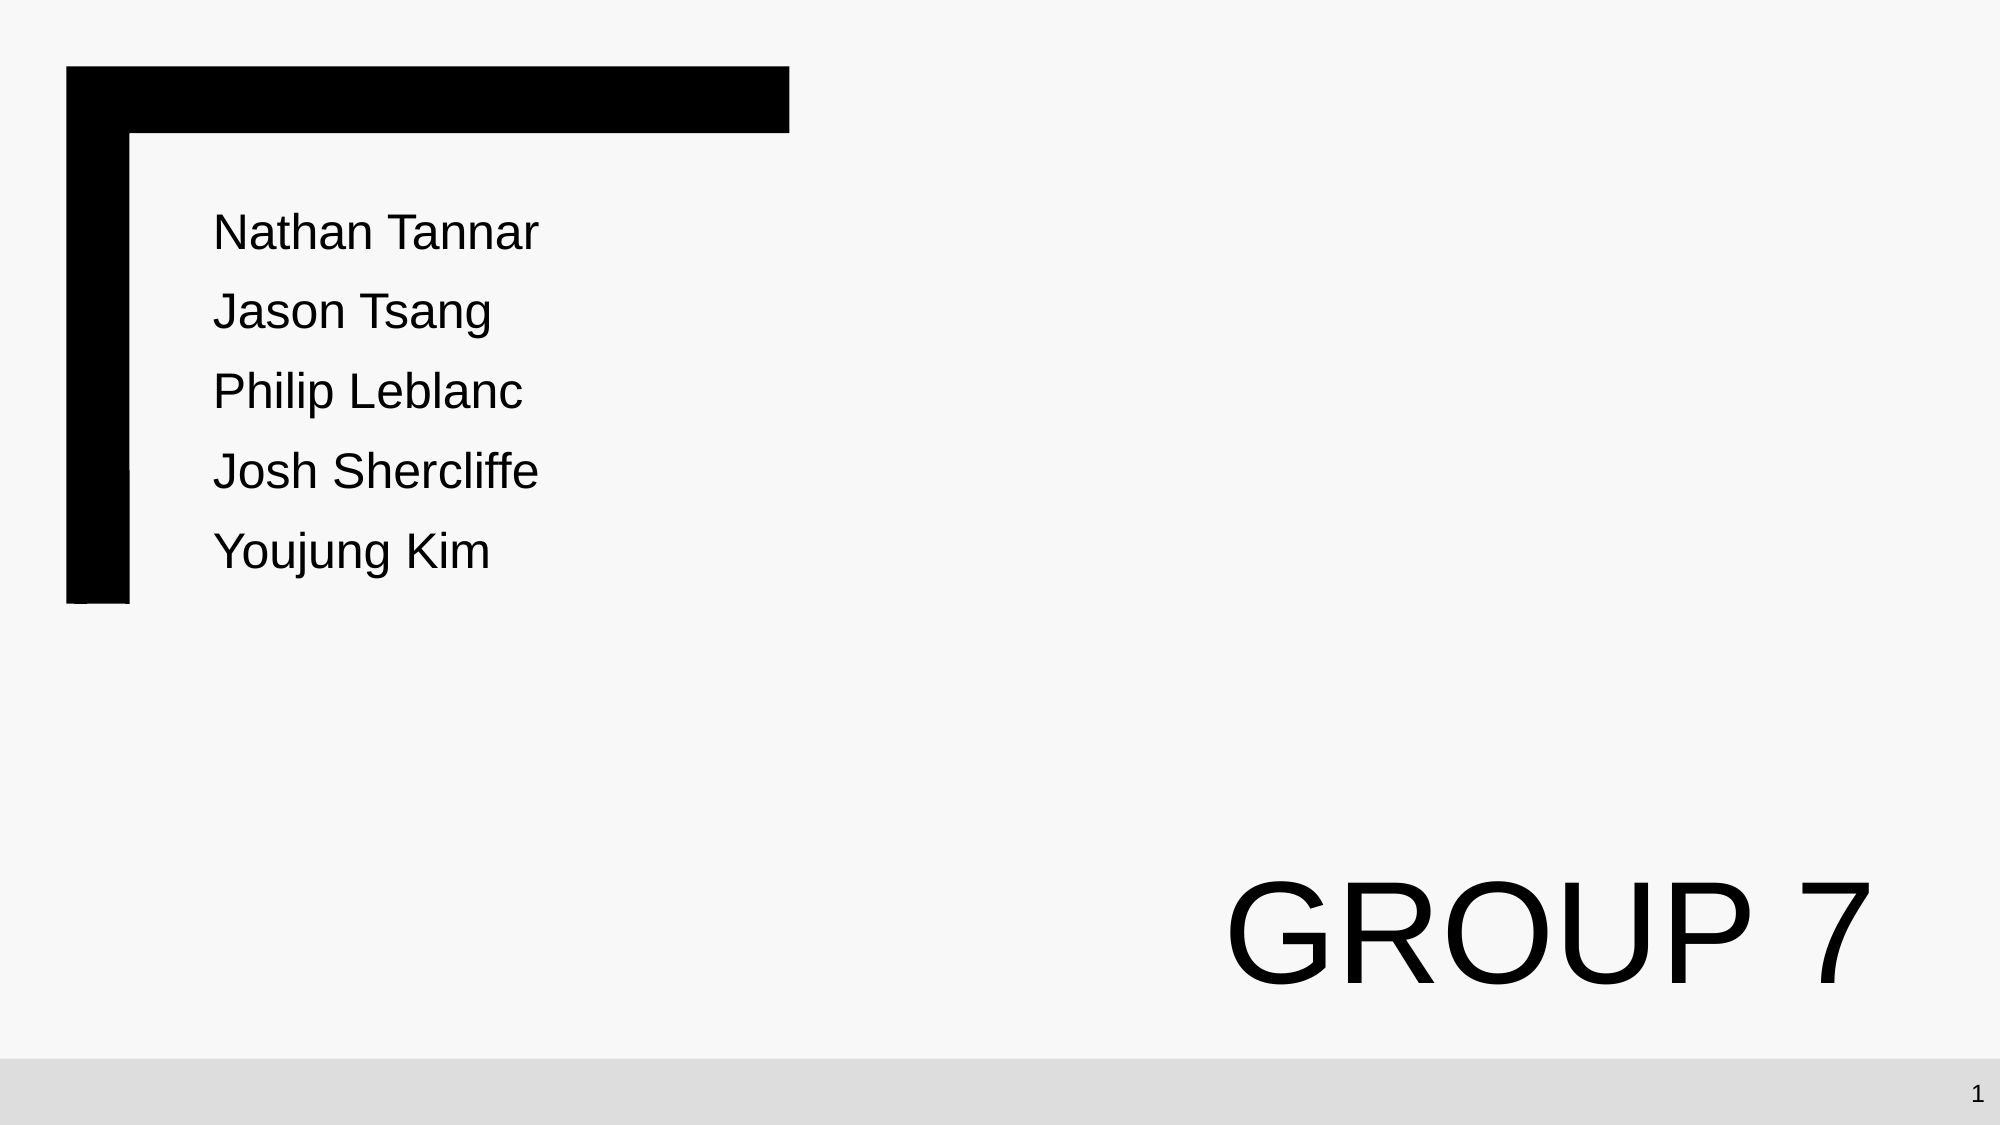

Nathan Tannar
Jason Tsang
Philip Leblanc
Josh Shercliffe
Youjung Kim
# Group 7

1